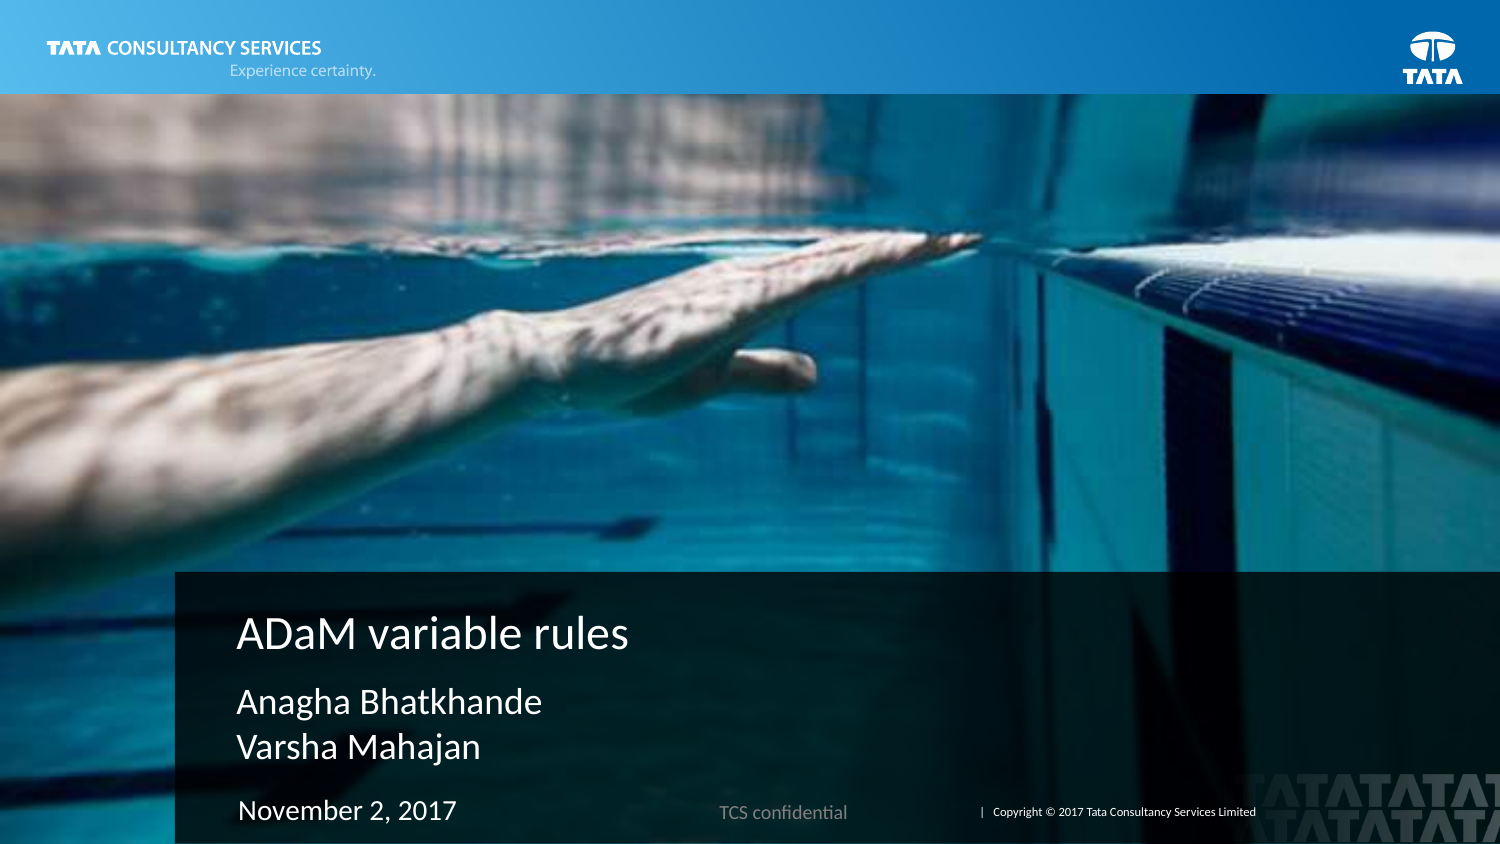

ADaM variable rules
# Anagha Bhatkhande Varsha Mahajan
November 2, 2017
TCS confidential